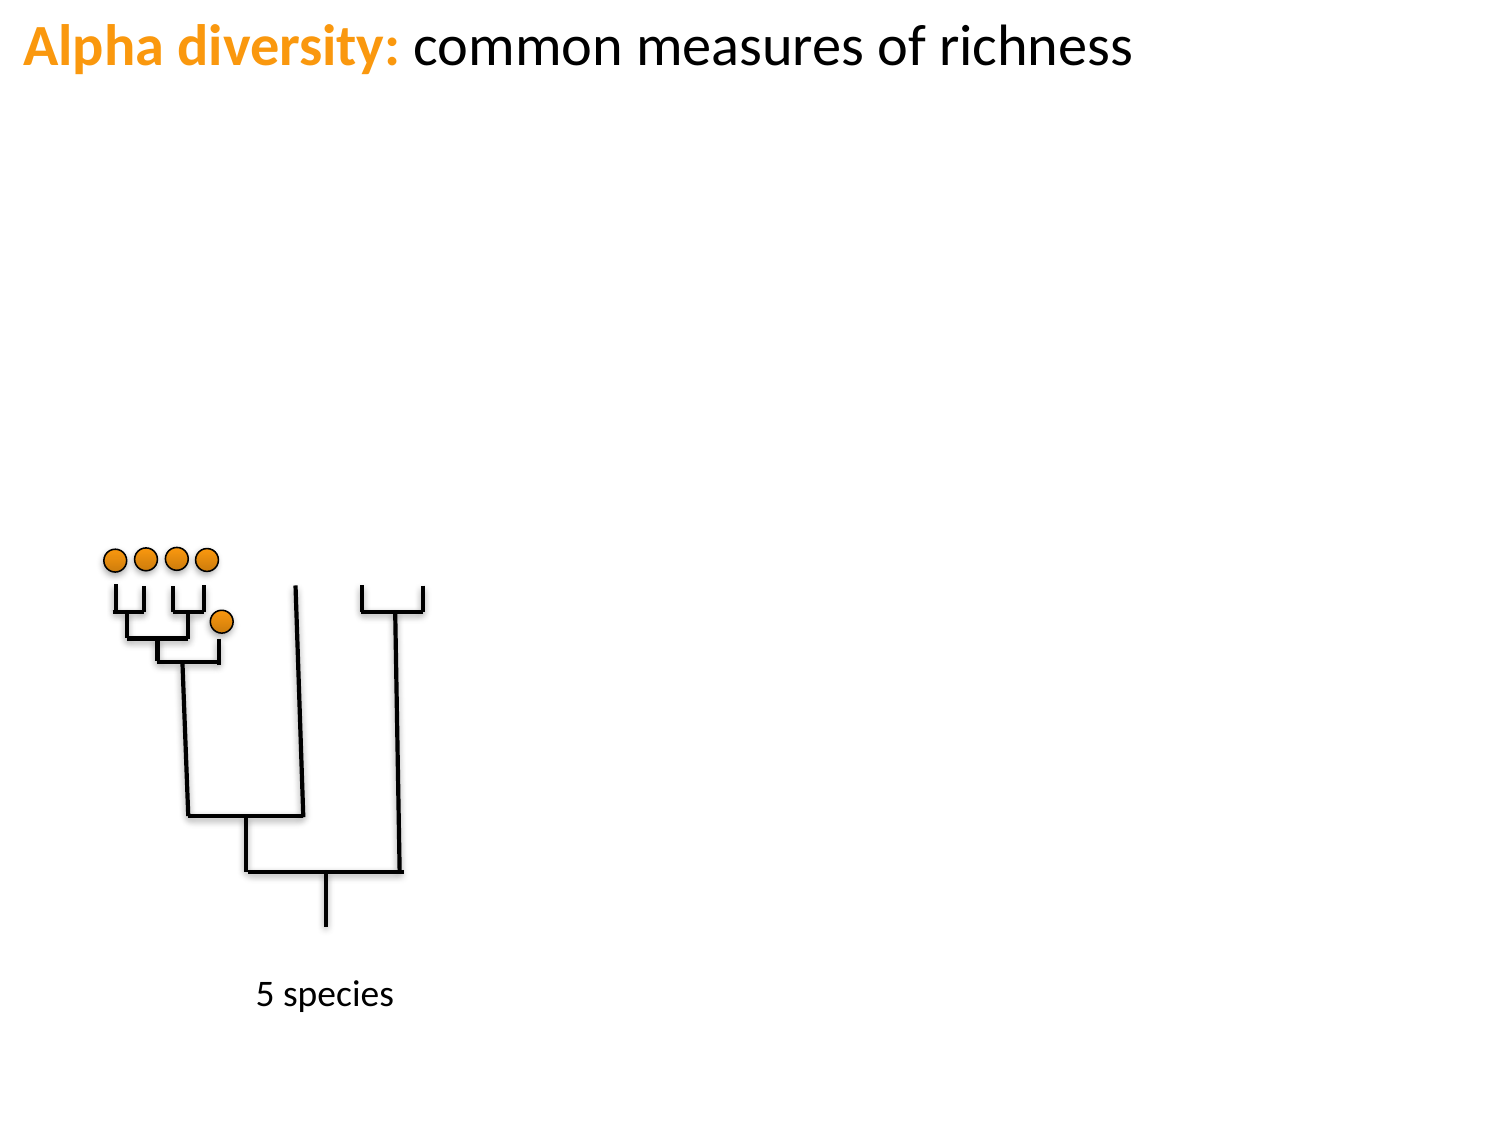

Alpha diversity: common measures of richness

5 species